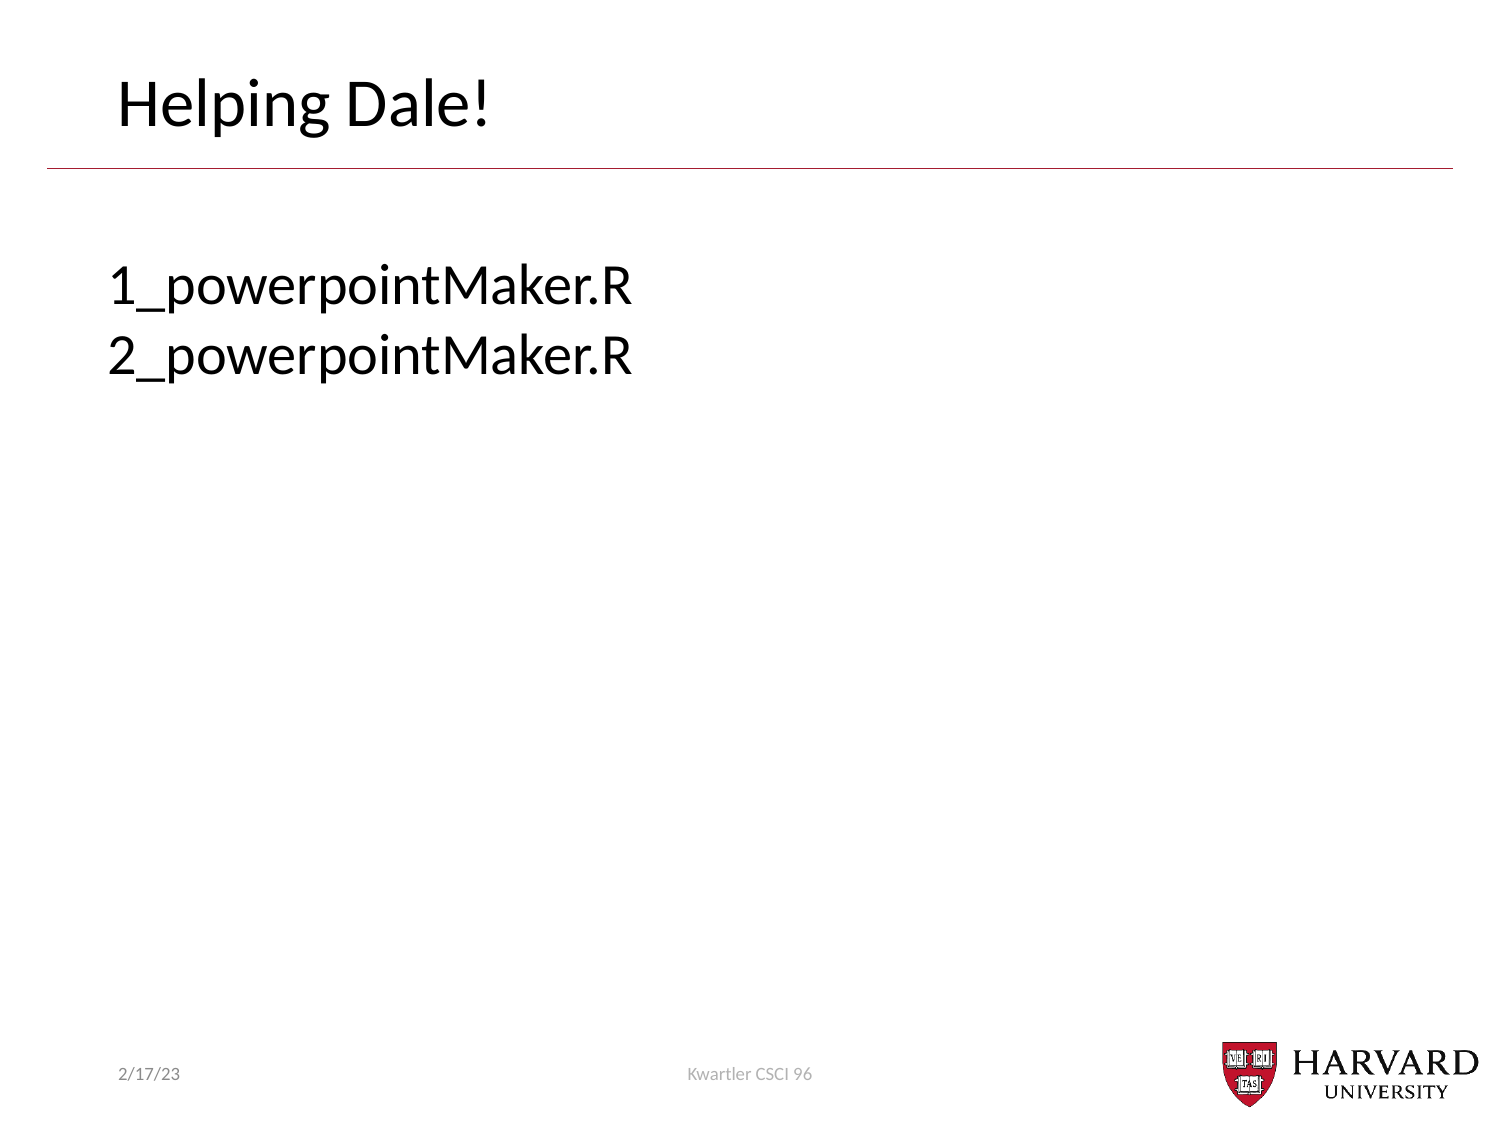

# Helping Dale!
1_powerpointMaker.R
2_powerpointMaker.R
2/17/23
Kwartler CSCI 96